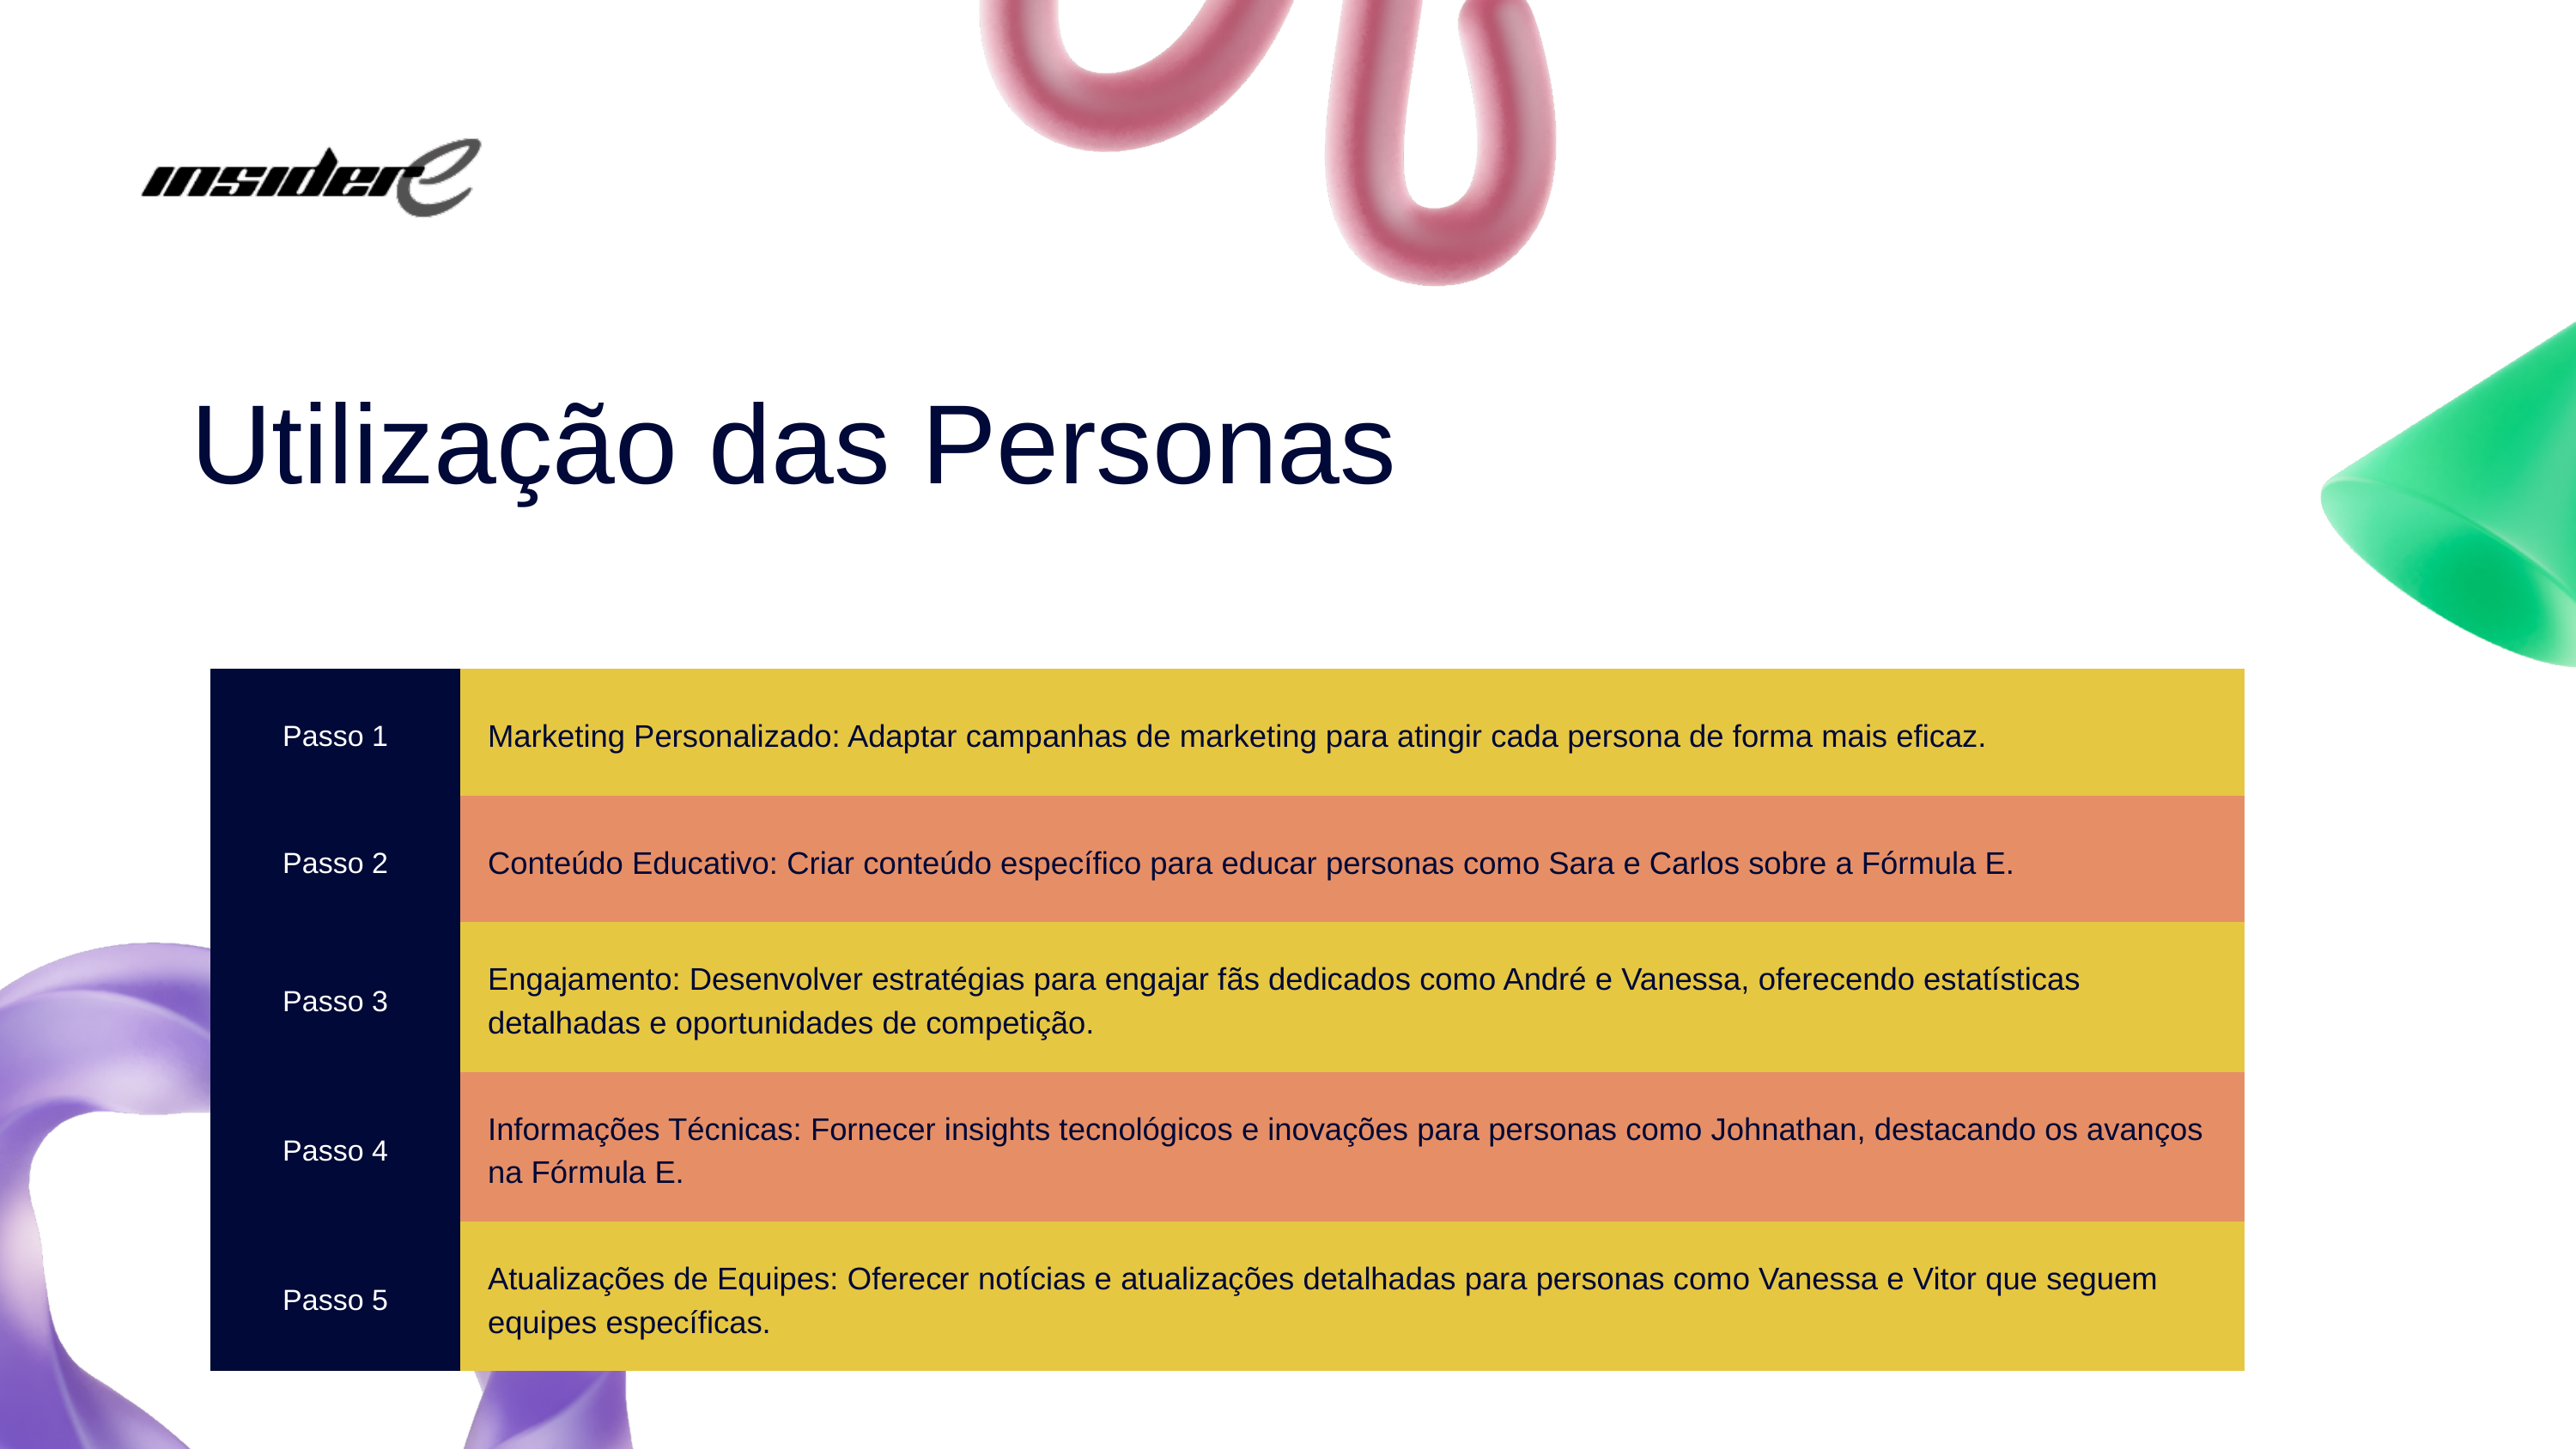

Utilização das Personas
| Passo 1 | Marketing Personalizado: Adaptar campanhas de marketing para atingir cada persona de forma mais eficaz. |
| --- | --- |
| Passo 2 | Conteúdo Educativo: Criar conteúdo específico para educar personas como Sara e Carlos sobre a Fórmula E. |
| Passo 3 | Engajamento: Desenvolver estratégias para engajar fãs dedicados como André e Vanessa, oferecendo estatísticas detalhadas e oportunidades de competição. |
| Passo 4 | Informações Técnicas: Fornecer insights tecnológicos e inovações para personas como Johnathan, destacando os avanços na Fórmula E. |
| Passo 5 | Atualizações de Equipes: Oferecer notícias e atualizações detalhadas para personas como Vanessa e Vitor que seguem equipes específicas. |